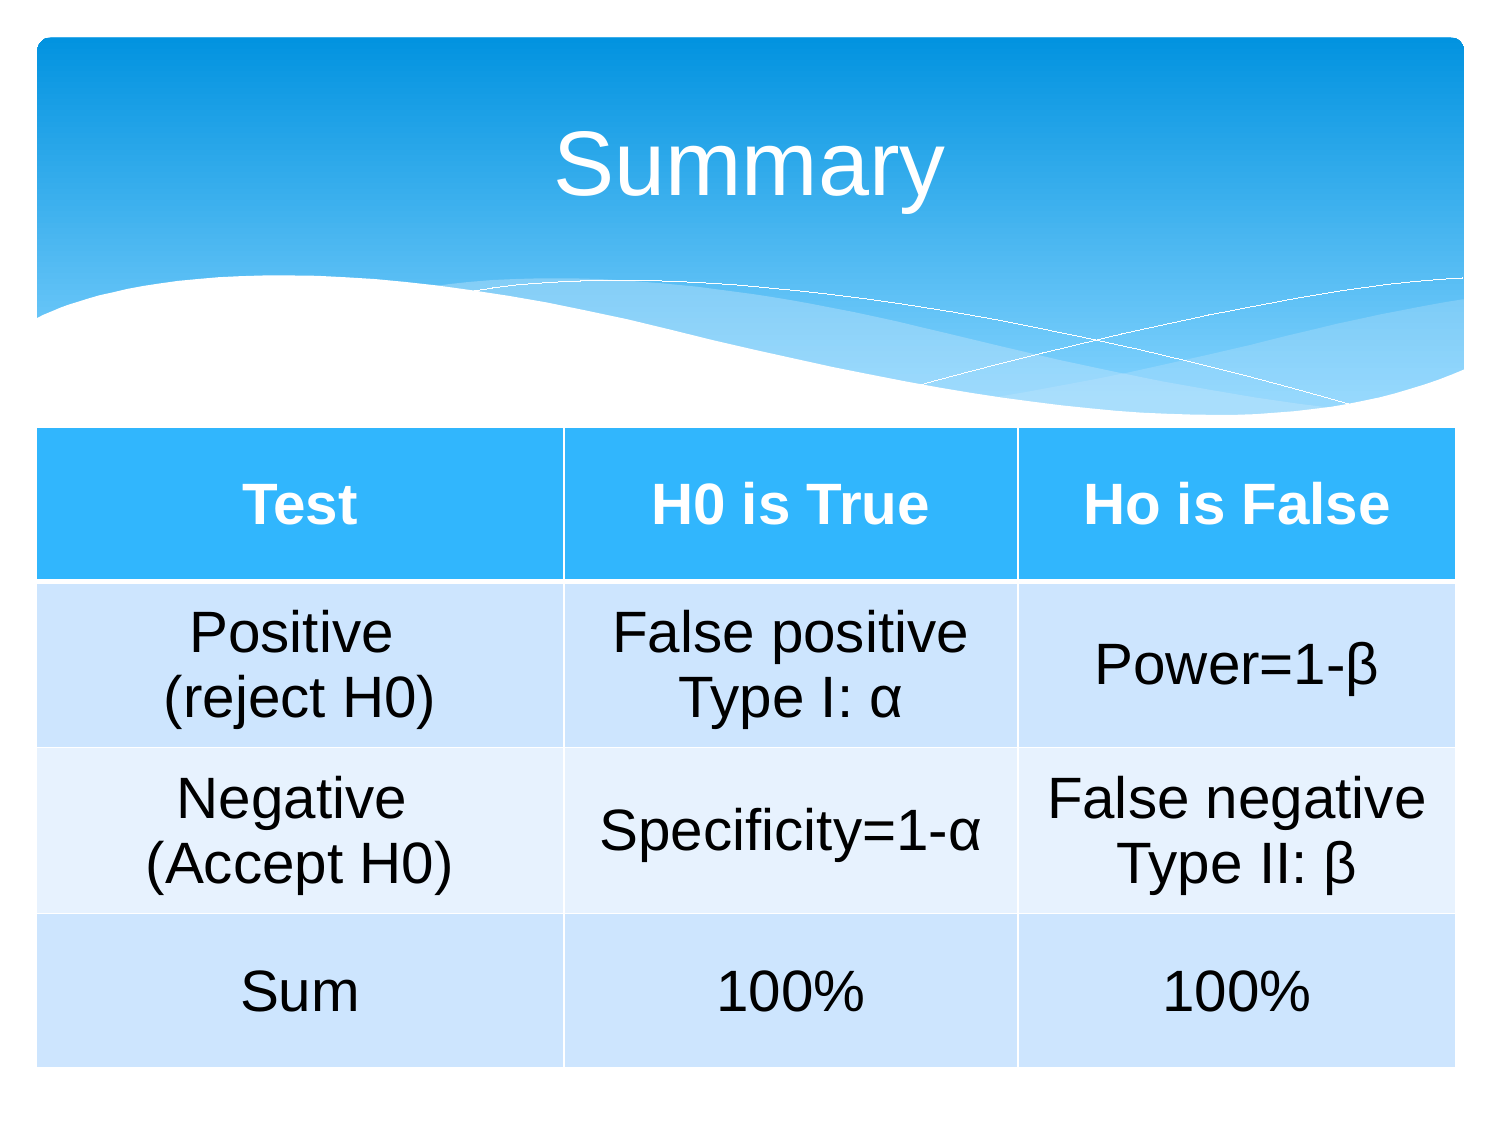

# Summary
| Test | H0 is True | Ho is False |
| --- | --- | --- |
| Positive (reject H0) | False positive Type I: α | Power=1-β |
| Negative (Accept H0) | Specificity=1-α | False negative Type II: β |
| Sum | 100% | 100% |